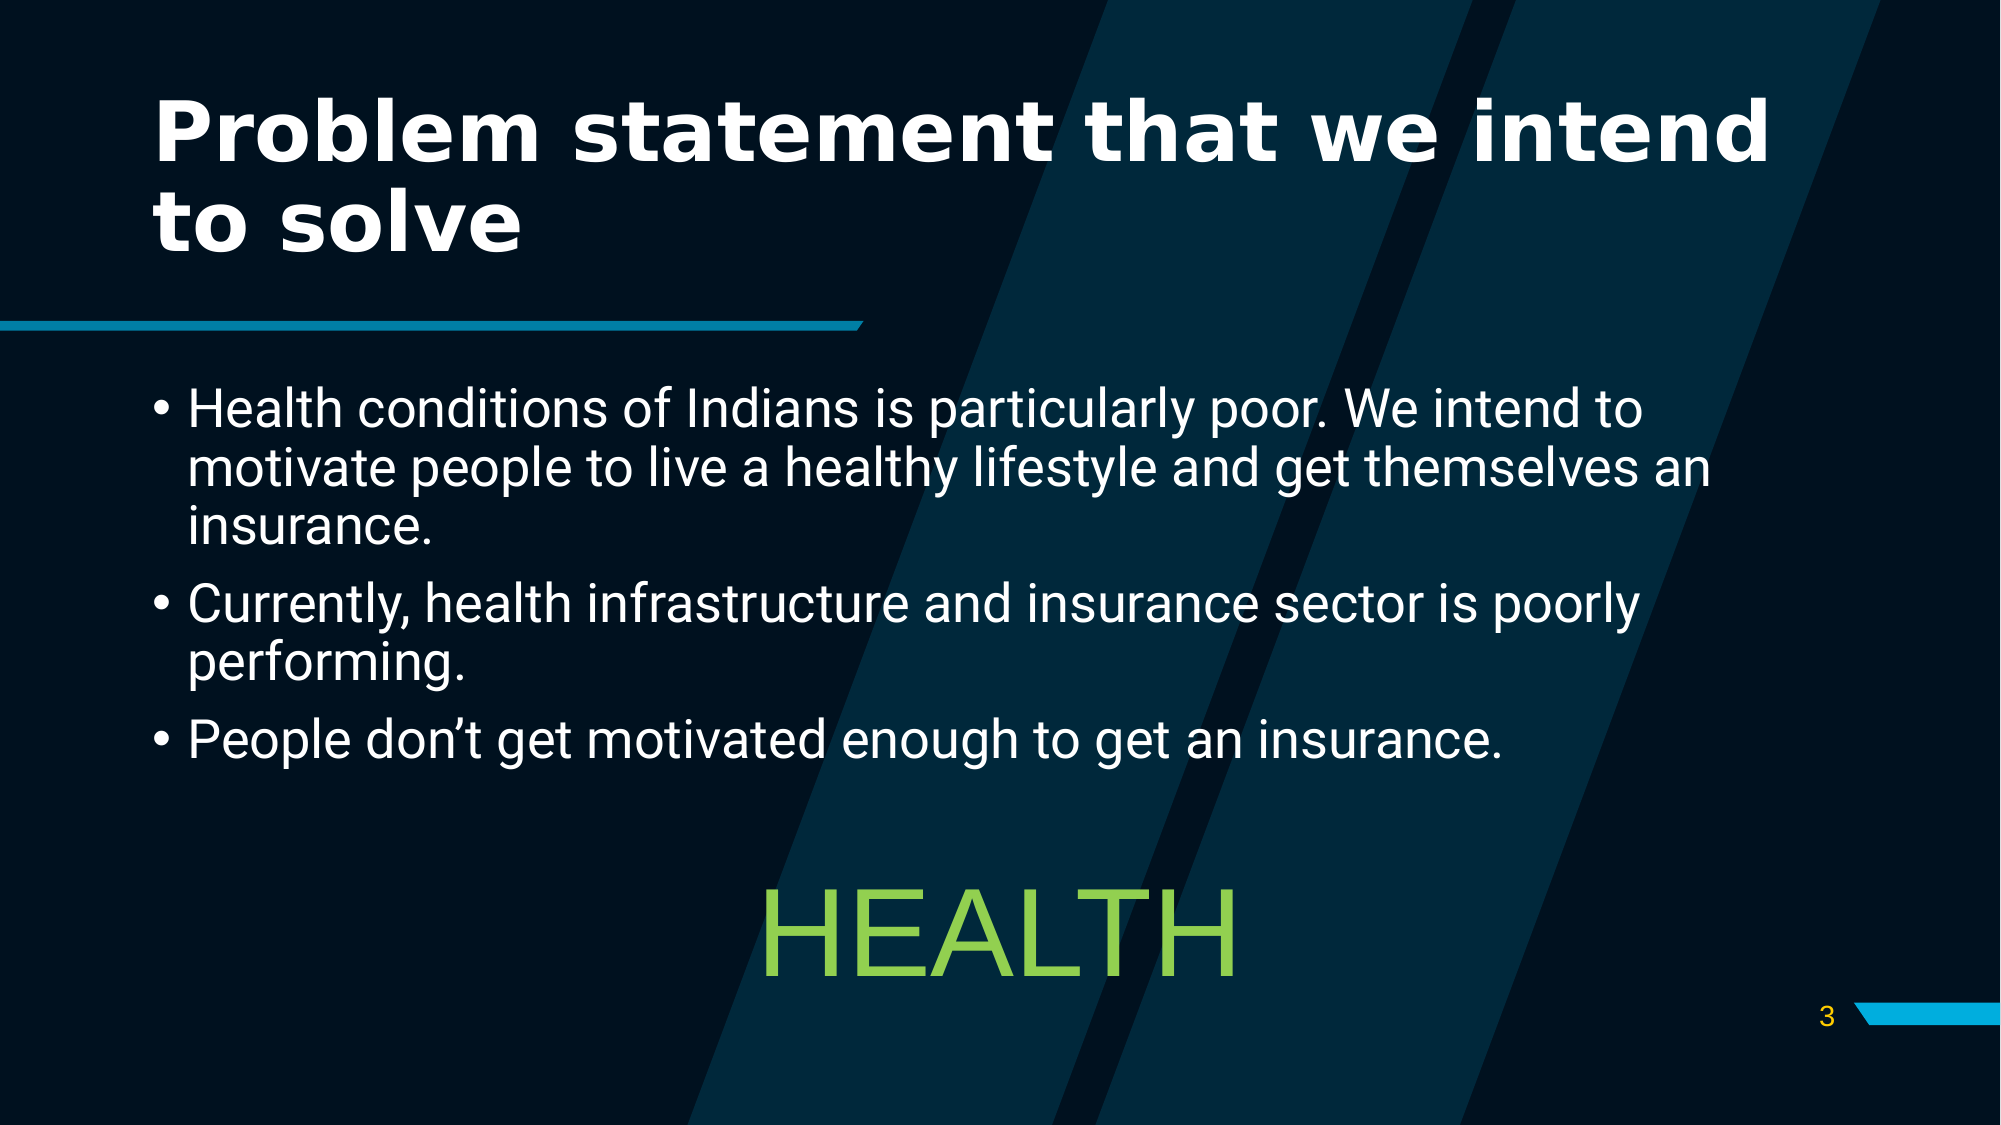

# Problem statement that we intend to solve
Health conditions of Indians is particularly poor. We intend to motivate people to live a healthy lifestyle and get themselves an insurance.
Currently, health infrastructure and insurance sector is poorly performing.
People don’t get motivated enough to get an insurance.

HEALTH
3